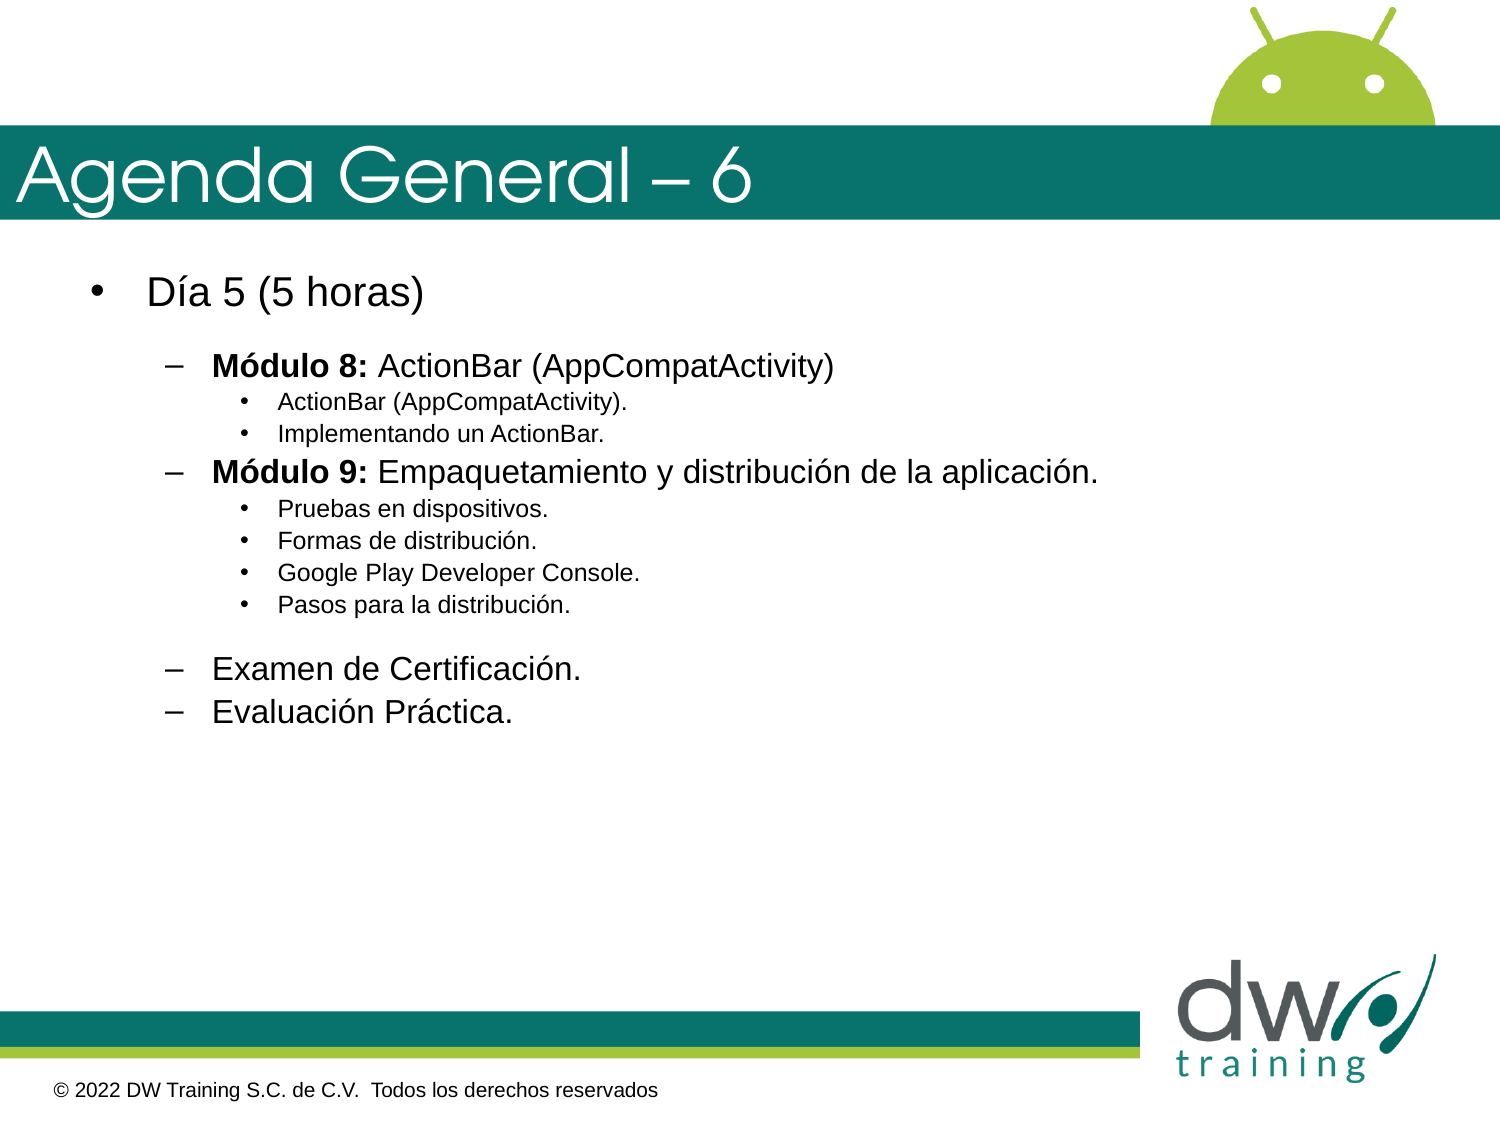

# Agenda General – 6
Día 5 (5 horas)

Módulo 8: ActionBar (AppCompatActivity)
ActionBar (AppCompatActivity).
Implementando un ActionBar.
Módulo 9: Empaquetamiento y distribución de la aplicación.
Pruebas en dispositivos.
Formas de distribución.
Google Play Developer Console.
Pasos para la distribución.

Examen de Certificación.
Evaluación Práctica.